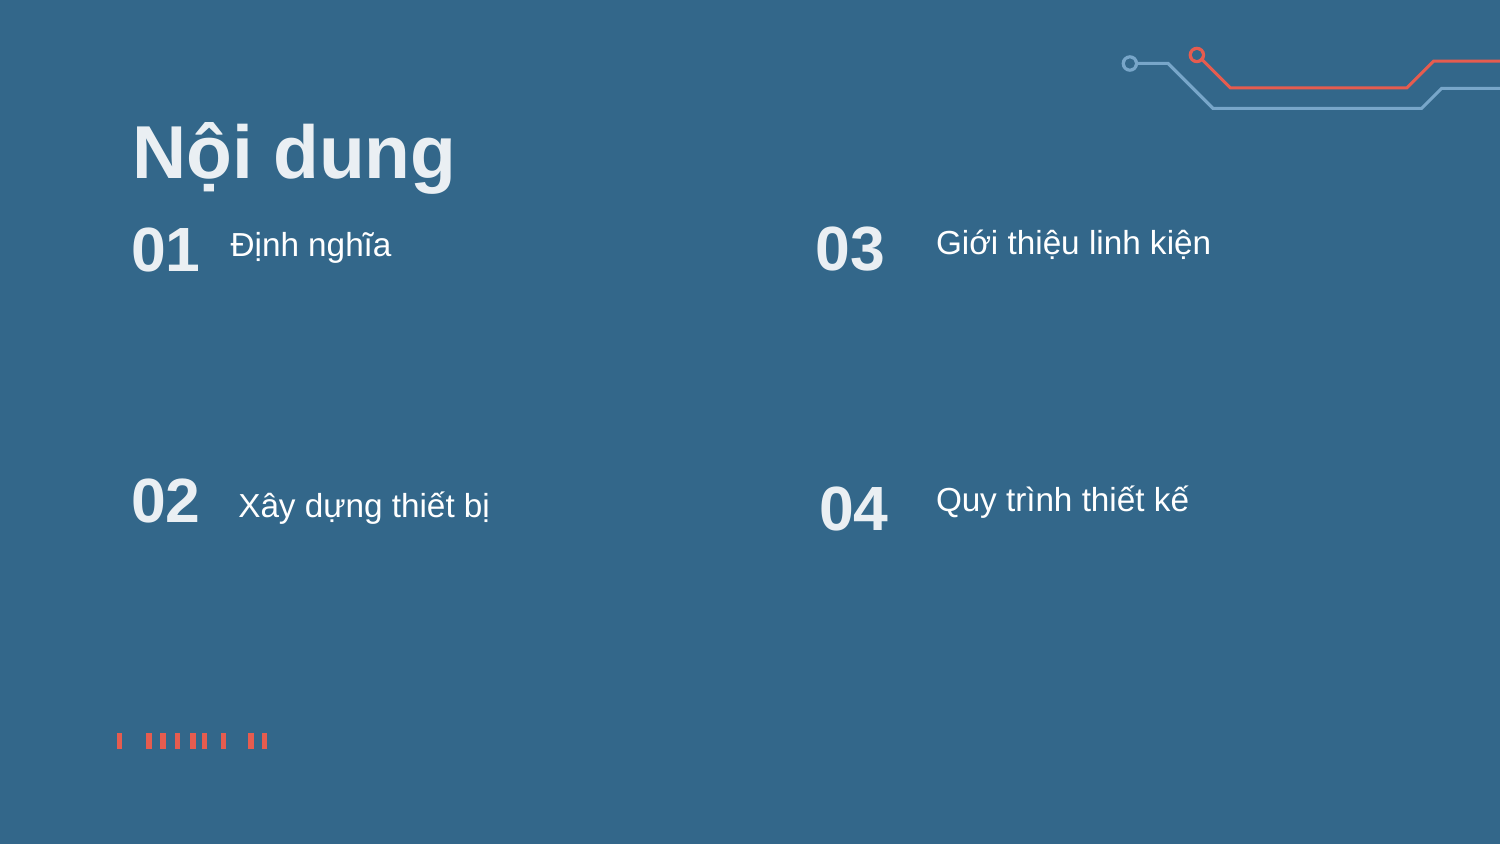

# Nội dung
03
01
Giới thiệu linh kiện
Định nghĩa
02
04
Quy trình thiết kế
Xây dựng thiết bị
9